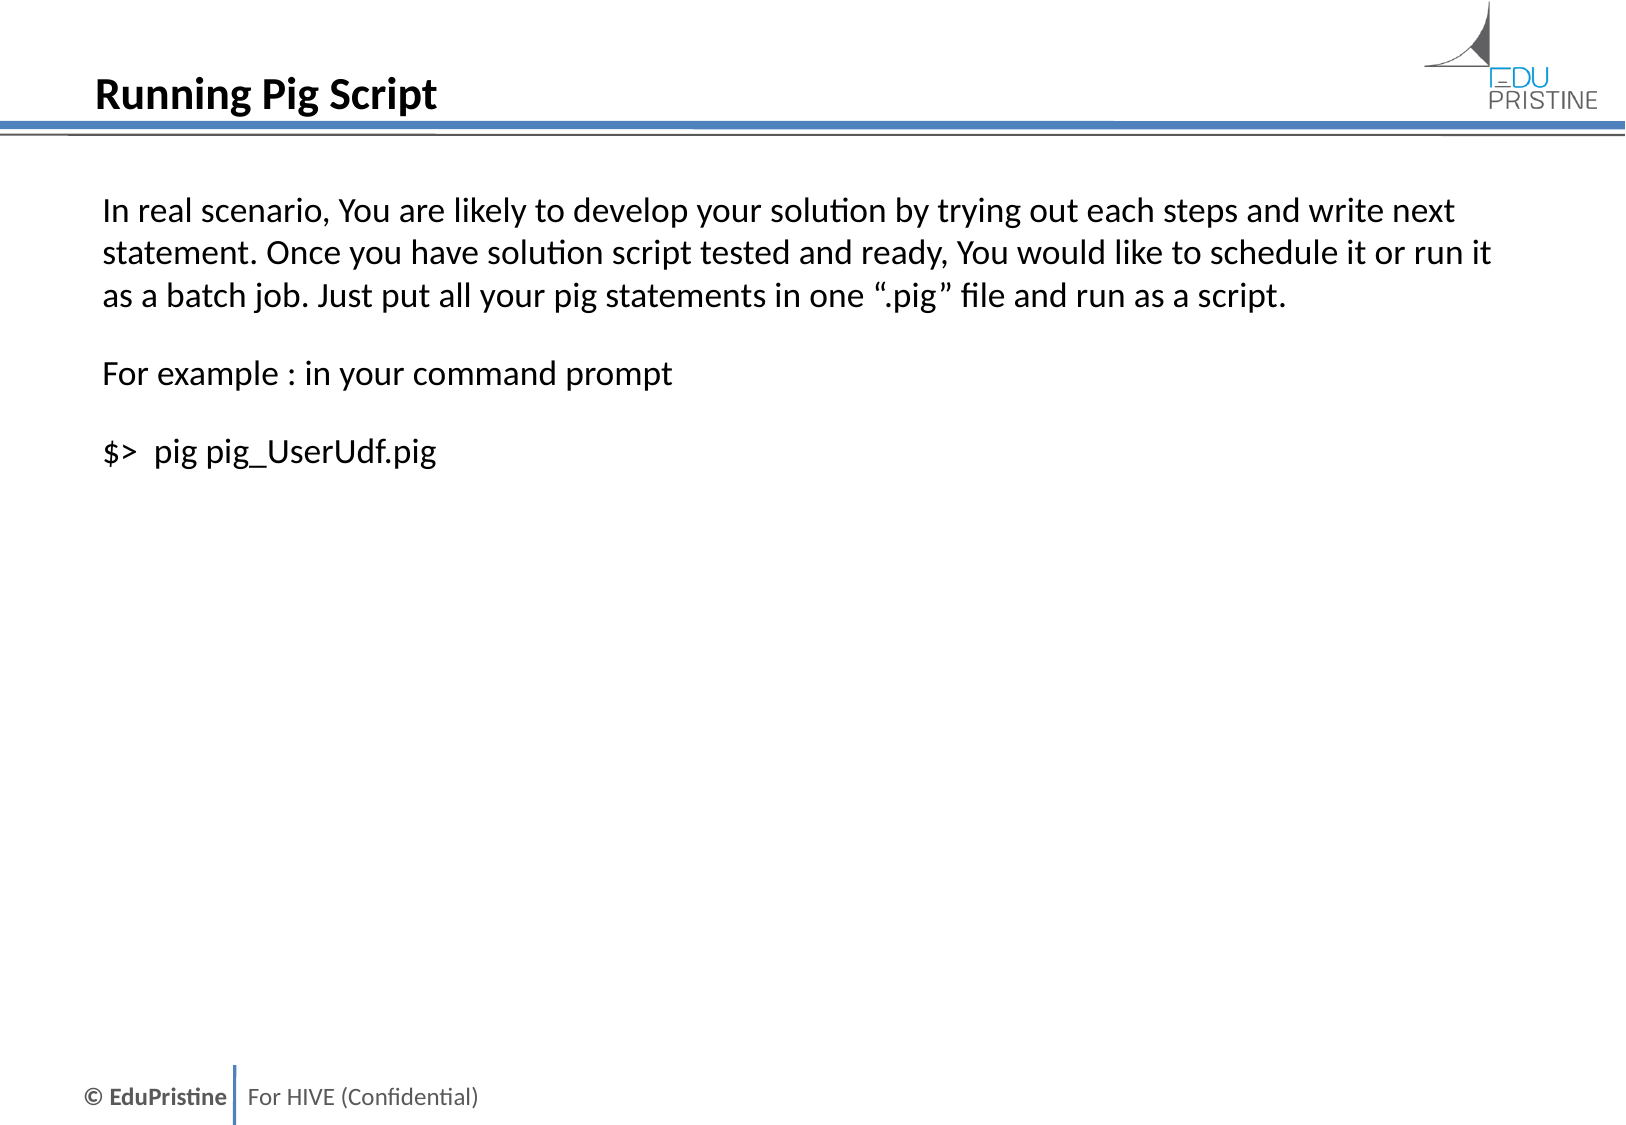

# Running Pig Script
In real scenario, You are likely to develop your solution by trying out each steps and write next statement. Once you have solution script tested and ready, You would like to schedule it or run it as a batch job. Just put all your pig statements in one “.pig” file and run as a script.
For example : in your command prompt
$>  pig pig_UserUdf.pig